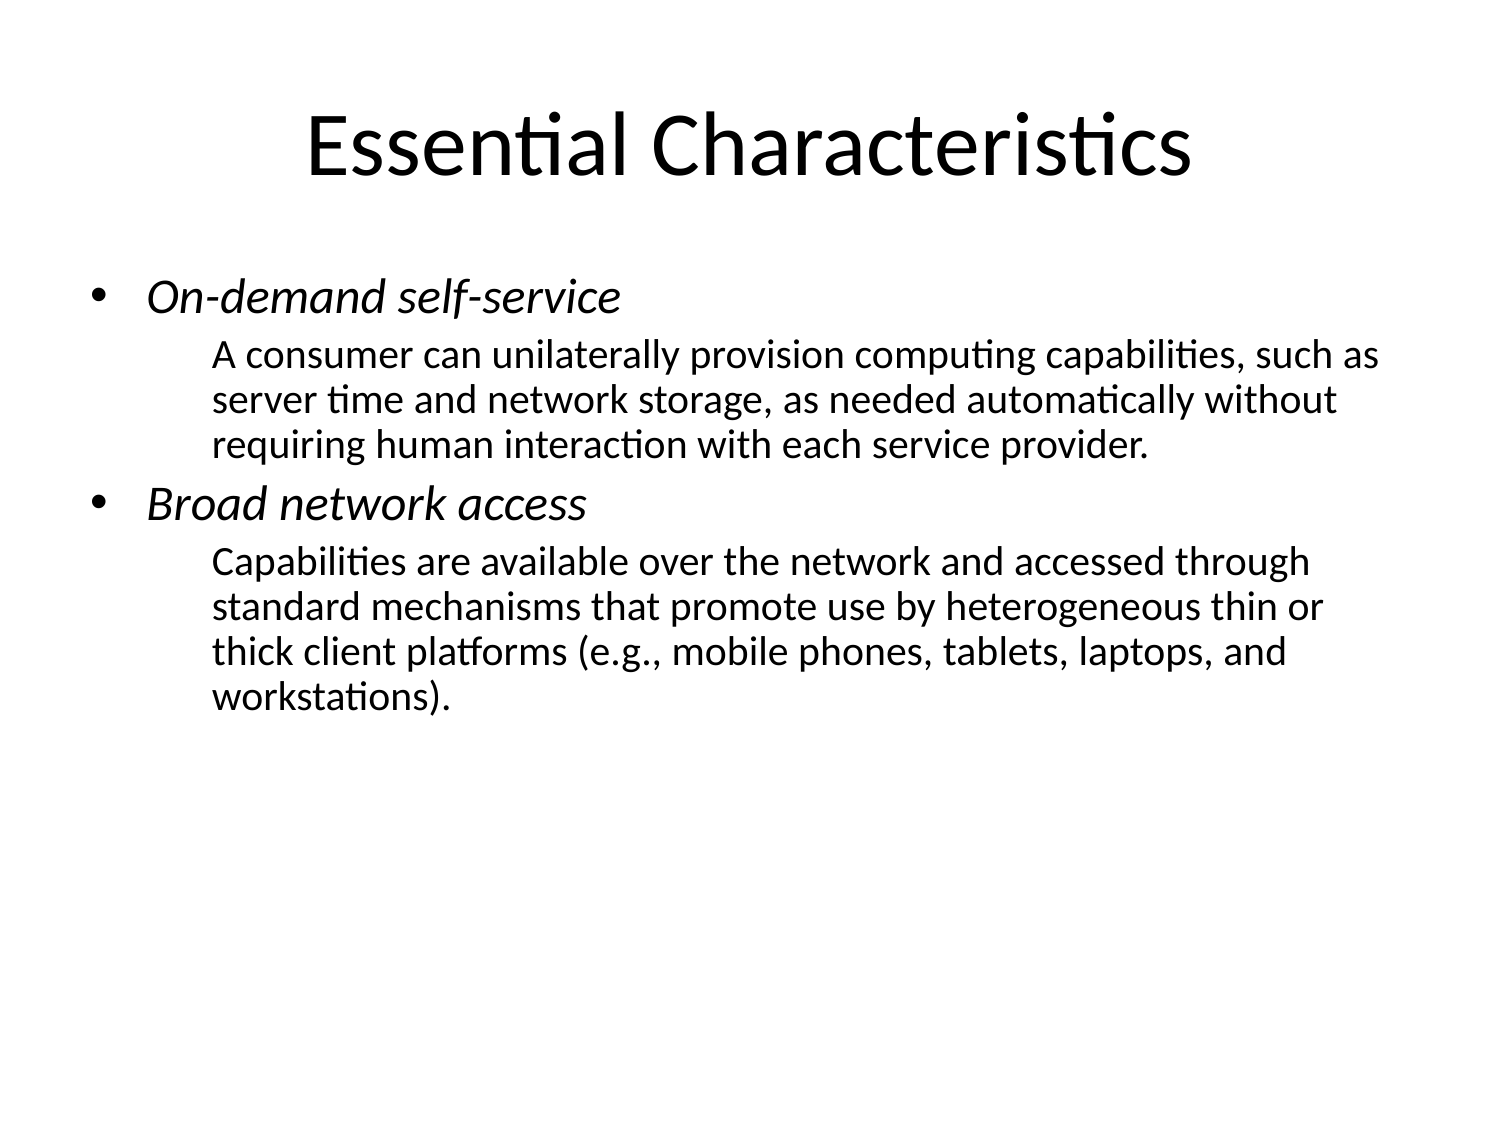

Essential Characteristics
On-demand self-service
	A consumer can unilaterally provision computing capabilities, such as server time and network storage, as needed automatically without requiring human interaction with each service provider.
Broad network access
	Capabilities are available over the network and accessed through standard mechanisms that promote use by heterogeneous thin or thick client platforms (e.g., mobile phones, tablets, laptops, and workstations).